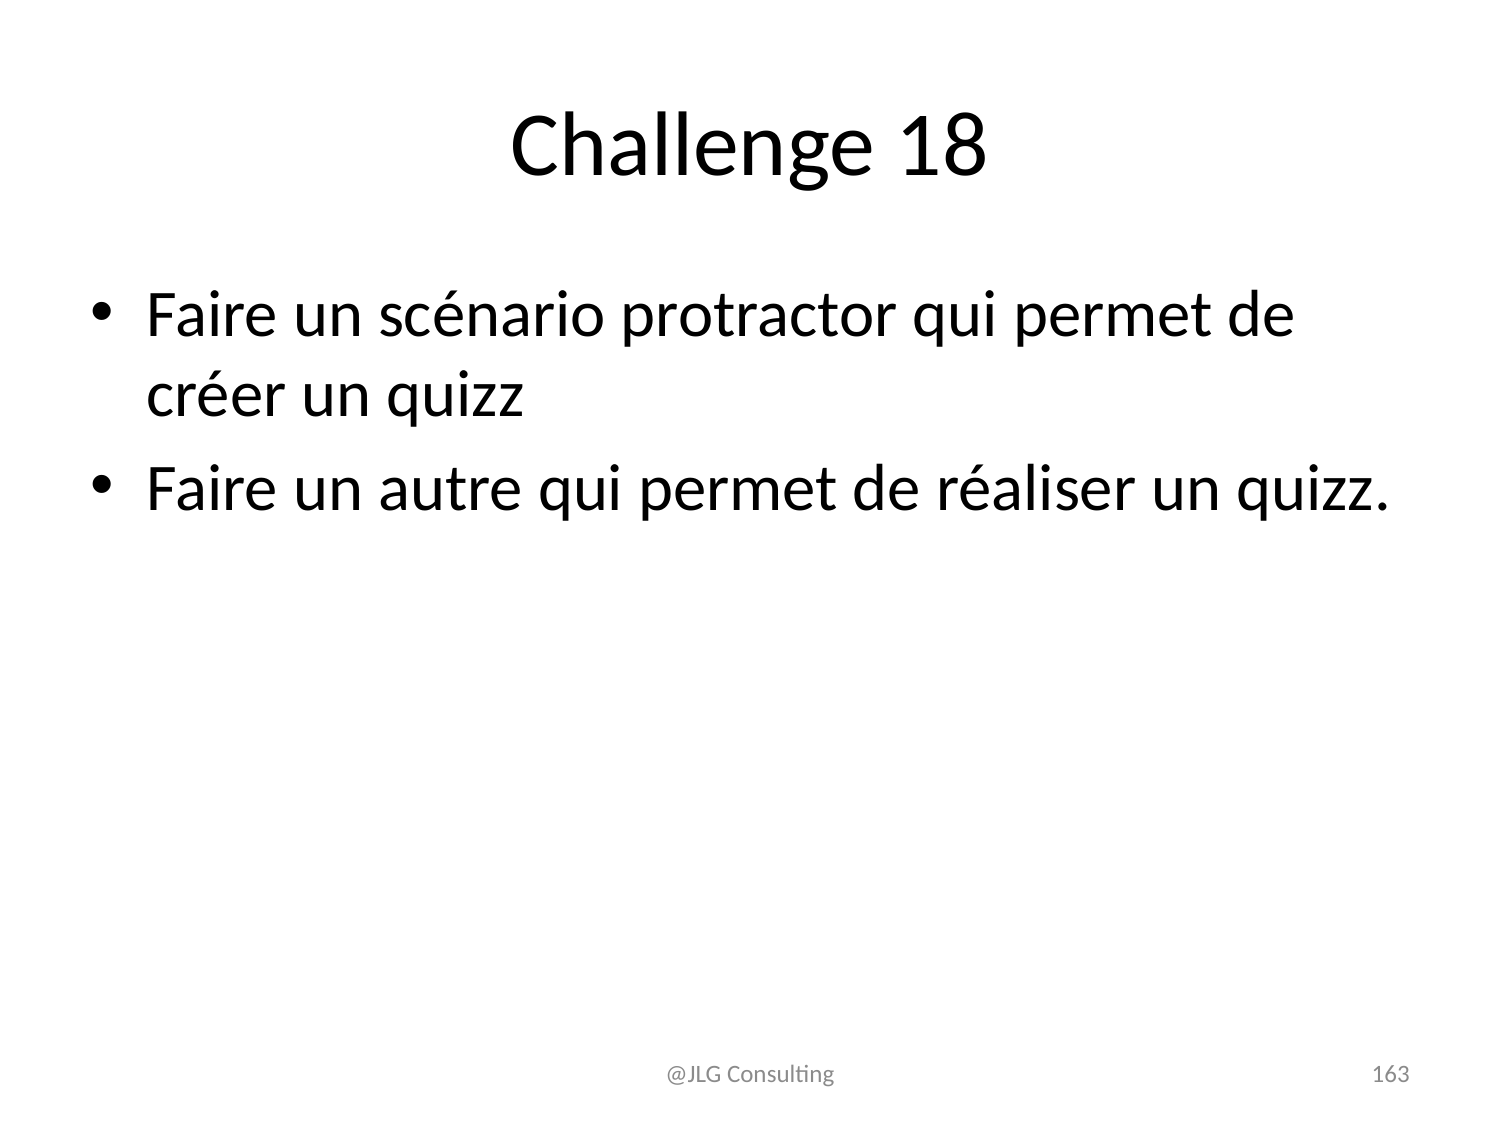

# Challenge 18
Faire un scénario protractor qui permet de créer un quizz
Faire un autre qui permet de réaliser un quizz.
@JLG Consulting
163